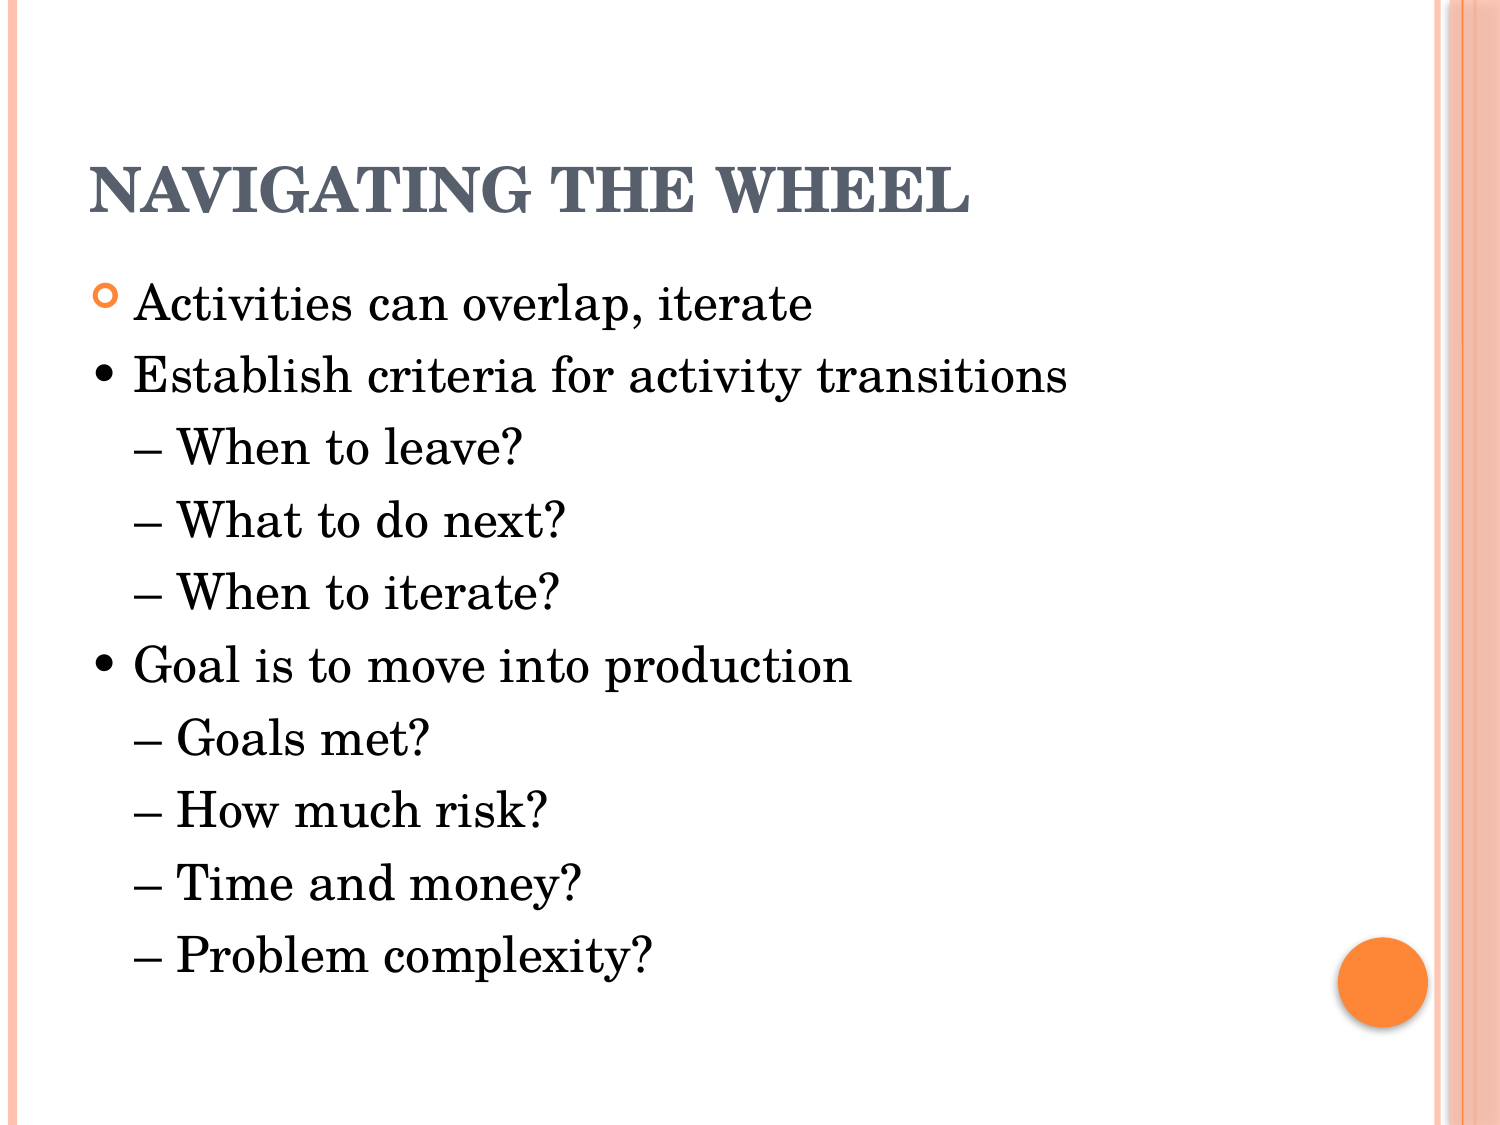

# Navigating the Wheel
Activities can overlap, iterate
• Establish criteria for activity transitions
	– When to leave?
	– What to do next?
	– When to iterate?
• Goal is to move into production
	– Goals met?
	– How much risk?
	– Time and money?
	– Problem complexity?